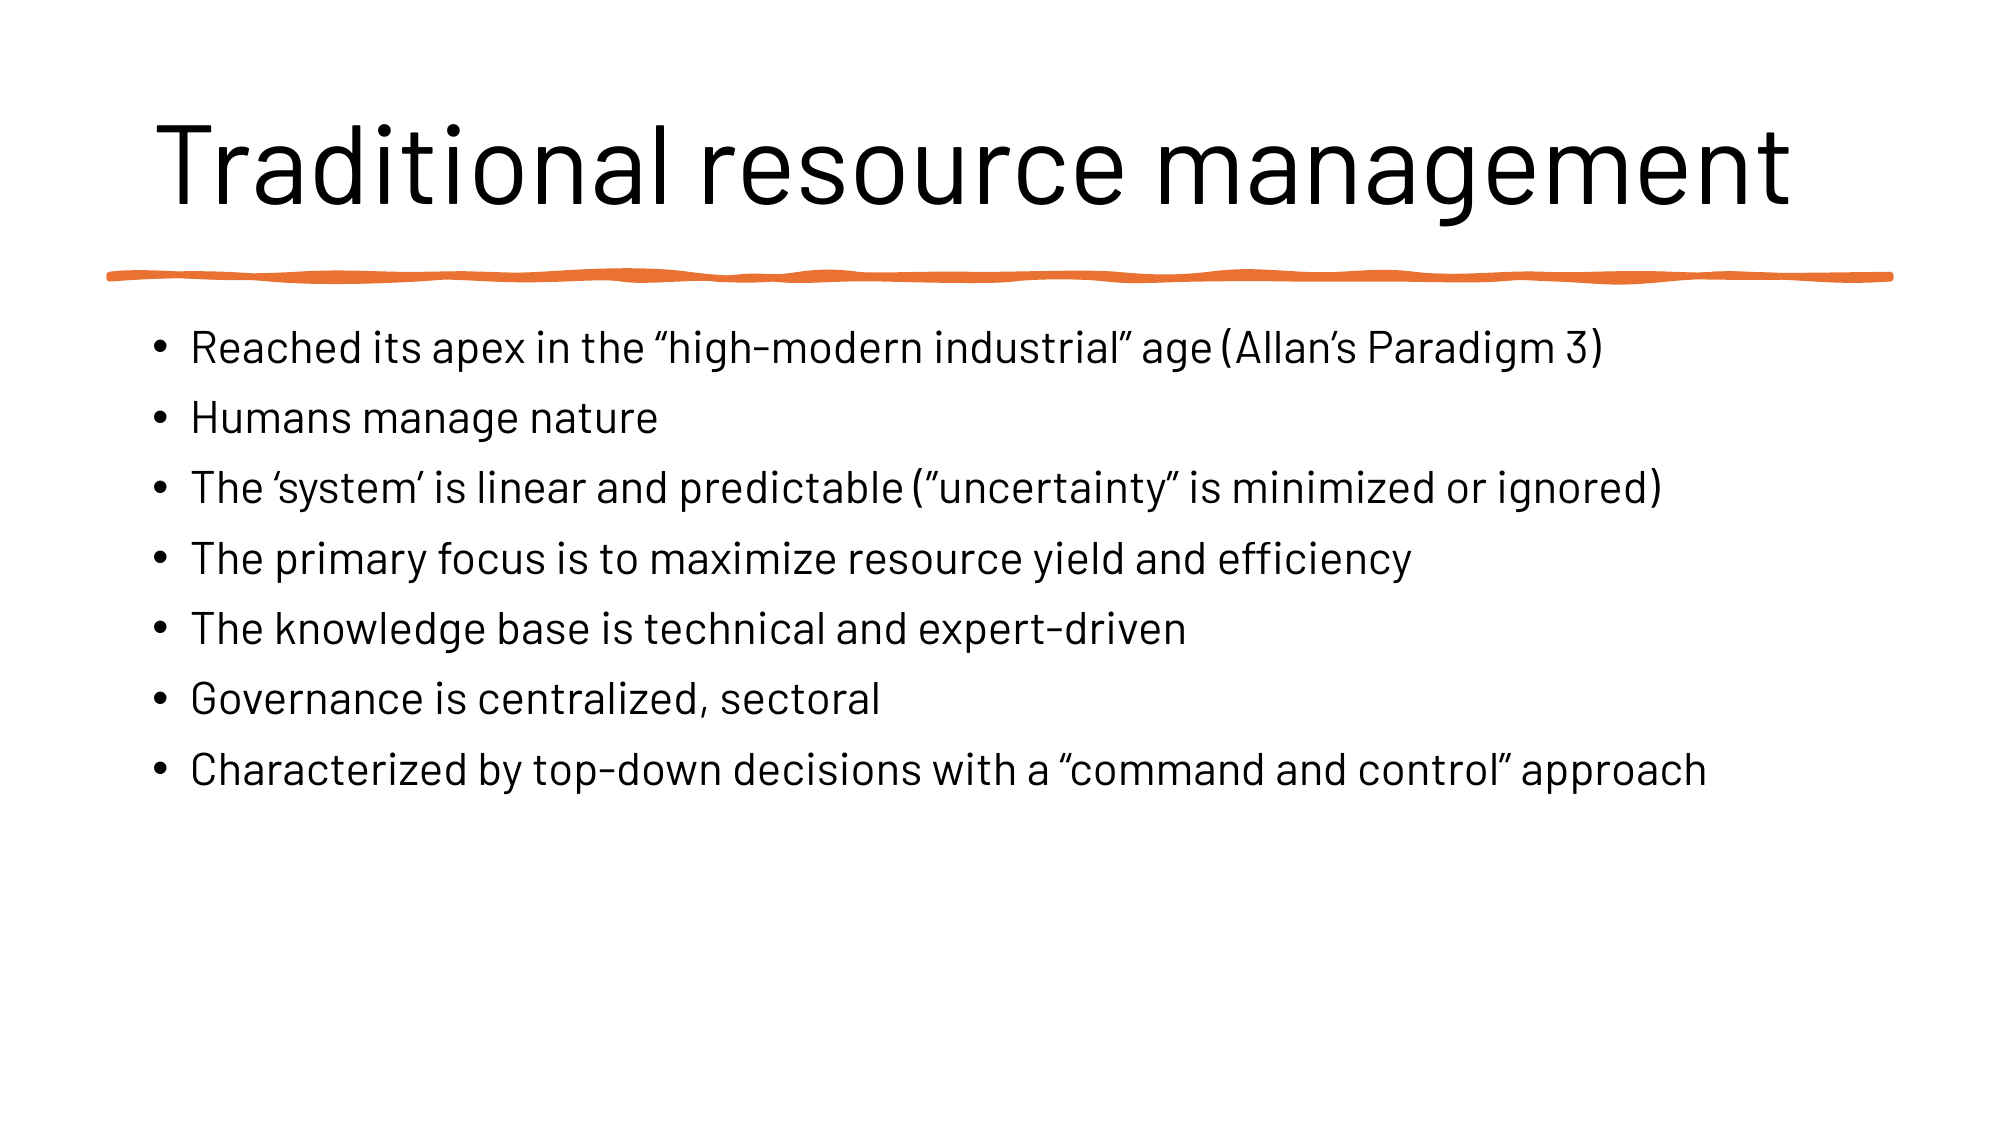

# Traditional resource management

Reached its apex in the “high-modern industrial” age (Allan’s Paradigm 3)
Humans manage nature
The ‘system’ is linear and predictable (”uncertainty” is minimized or ignored)
The primary focus is to maximize resource yield and efficiency
The knowledge base is technical and expert-driven
Governance is centralized, sectoral
Characterized by top-down decisions with a “command and control” approach